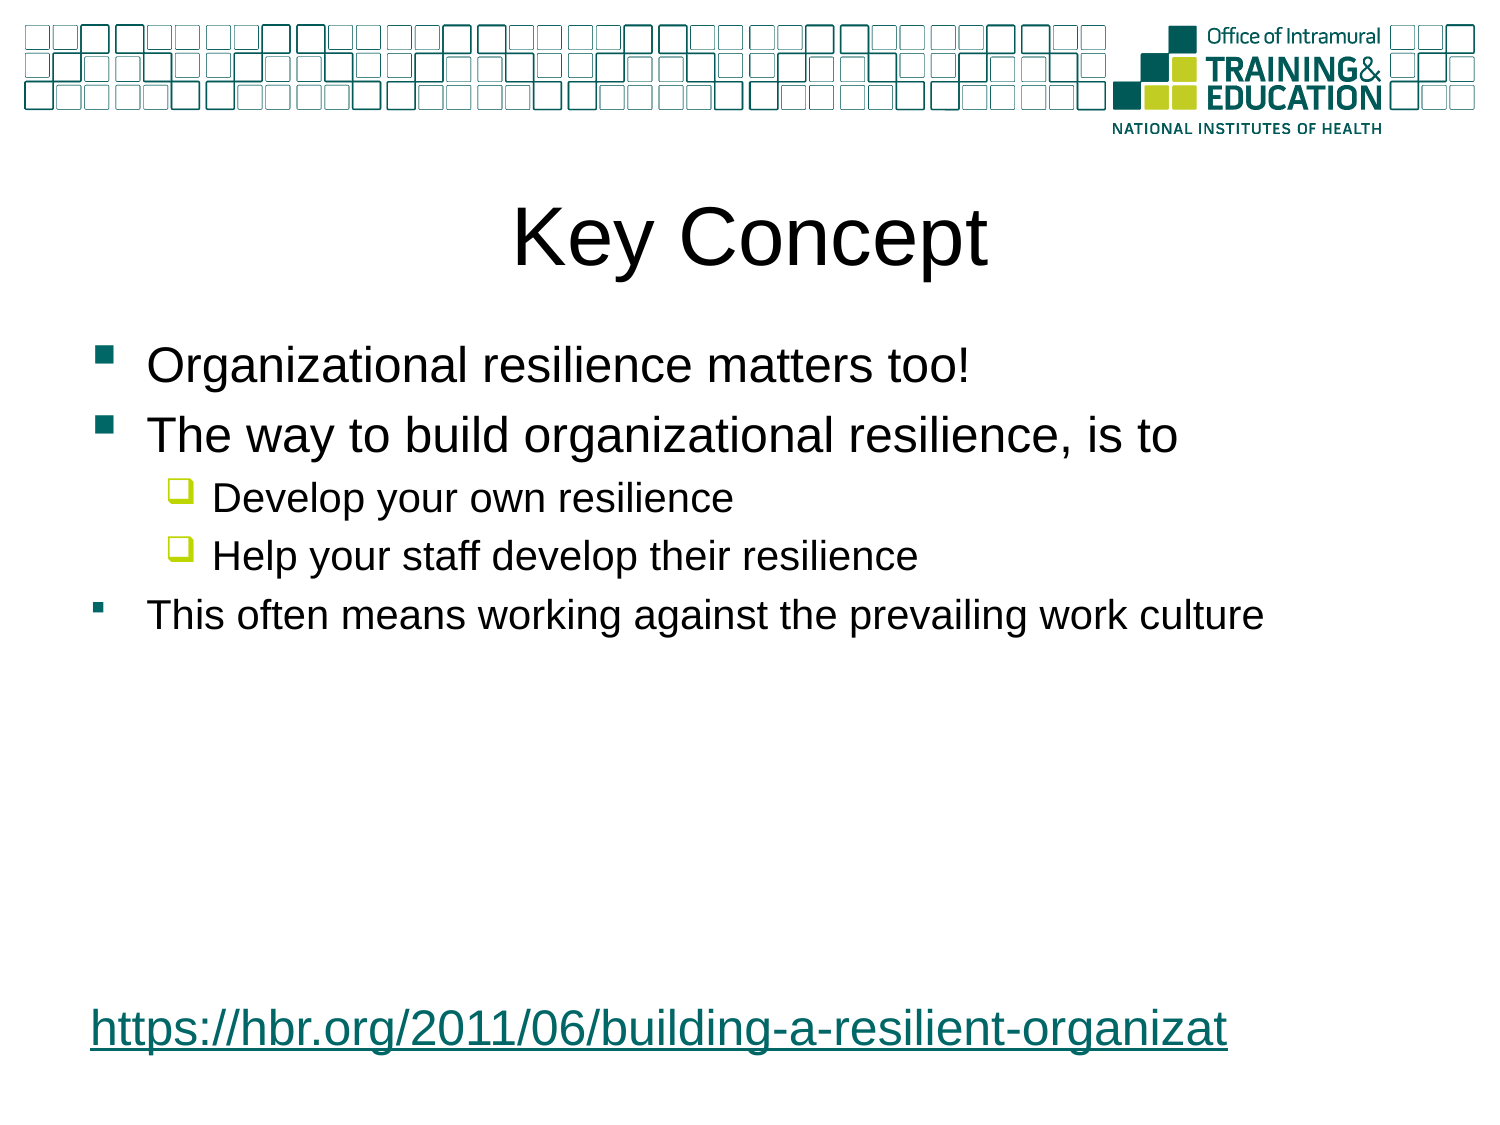

# Key Concept
Organizational resilience matters too!
The way to build organizational resilience, is to
Develop your own resilience
Help your staff develop their resilience
This often means working against the prevailing work culture

https://hbr.org/2011/06/building-a-resilient-organizat